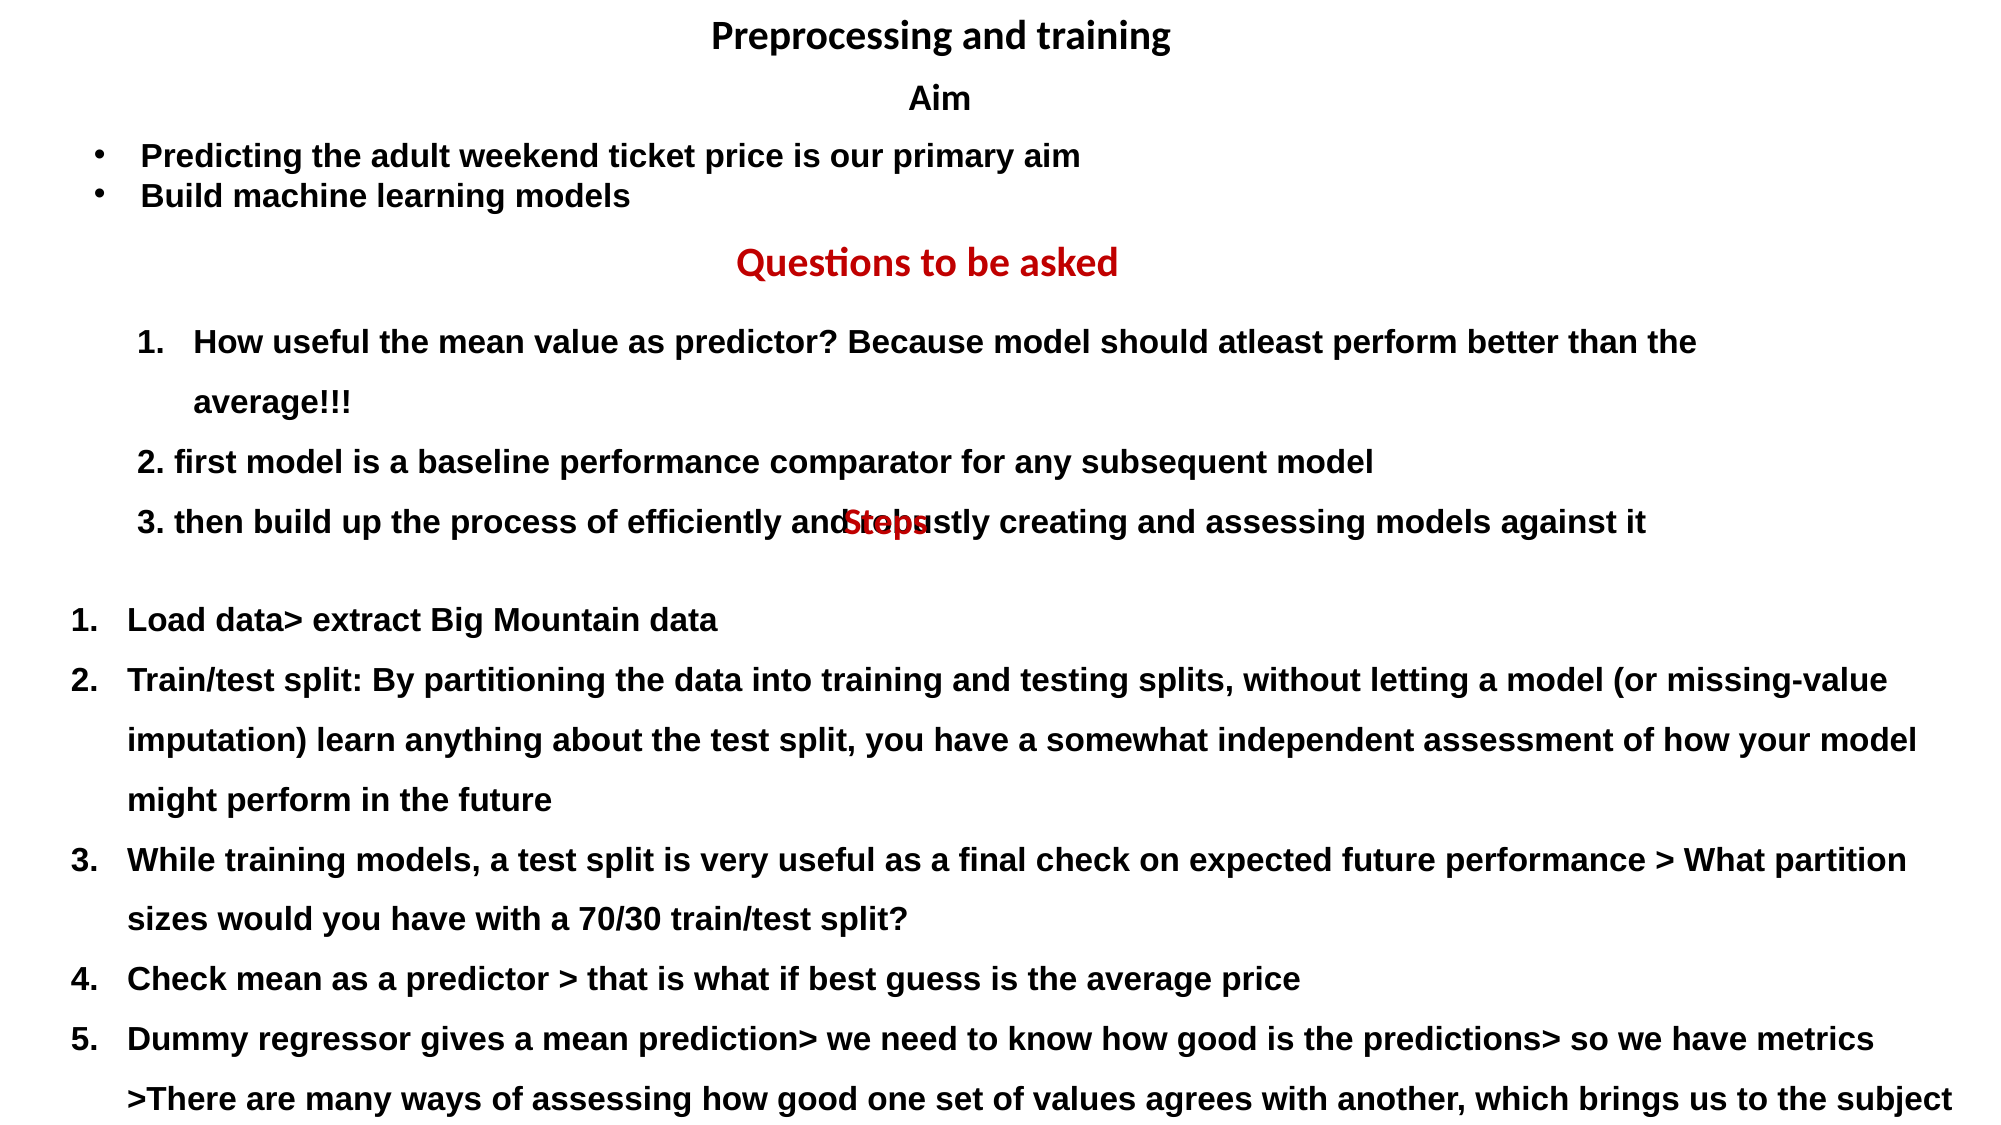

Preprocessing and training
Aim
Predicting the adult weekend ticket price is our primary aim
Build machine learning models
Questions to be asked
How useful the mean value as predictor? Because model should atleast perform better than the average!!!
2. first model is a baseline performance comparator for any subsequent model
3. then build up the process of efficiently and robustly creating and assessing models against it
Steps
Load data> extract Big Mountain data
Train/test split: By partitioning the data into training and testing splits, without letting a model (or missing-value imputation) learn anything about the test split, you have a somewhat independent assessment of how your model might perform in the future
While training models, a test split is very useful as a final check on expected future performance > What partition sizes would you have with a 70/30 train/test split?
Check mean as a predictor > that is what if best guess is the average price
Dummy regressor gives a mean prediction> we need to know how good is the predictions> so we have metrics >There are many ways of assessing how good one set of values agrees with another, which brings us to the subject of metrics